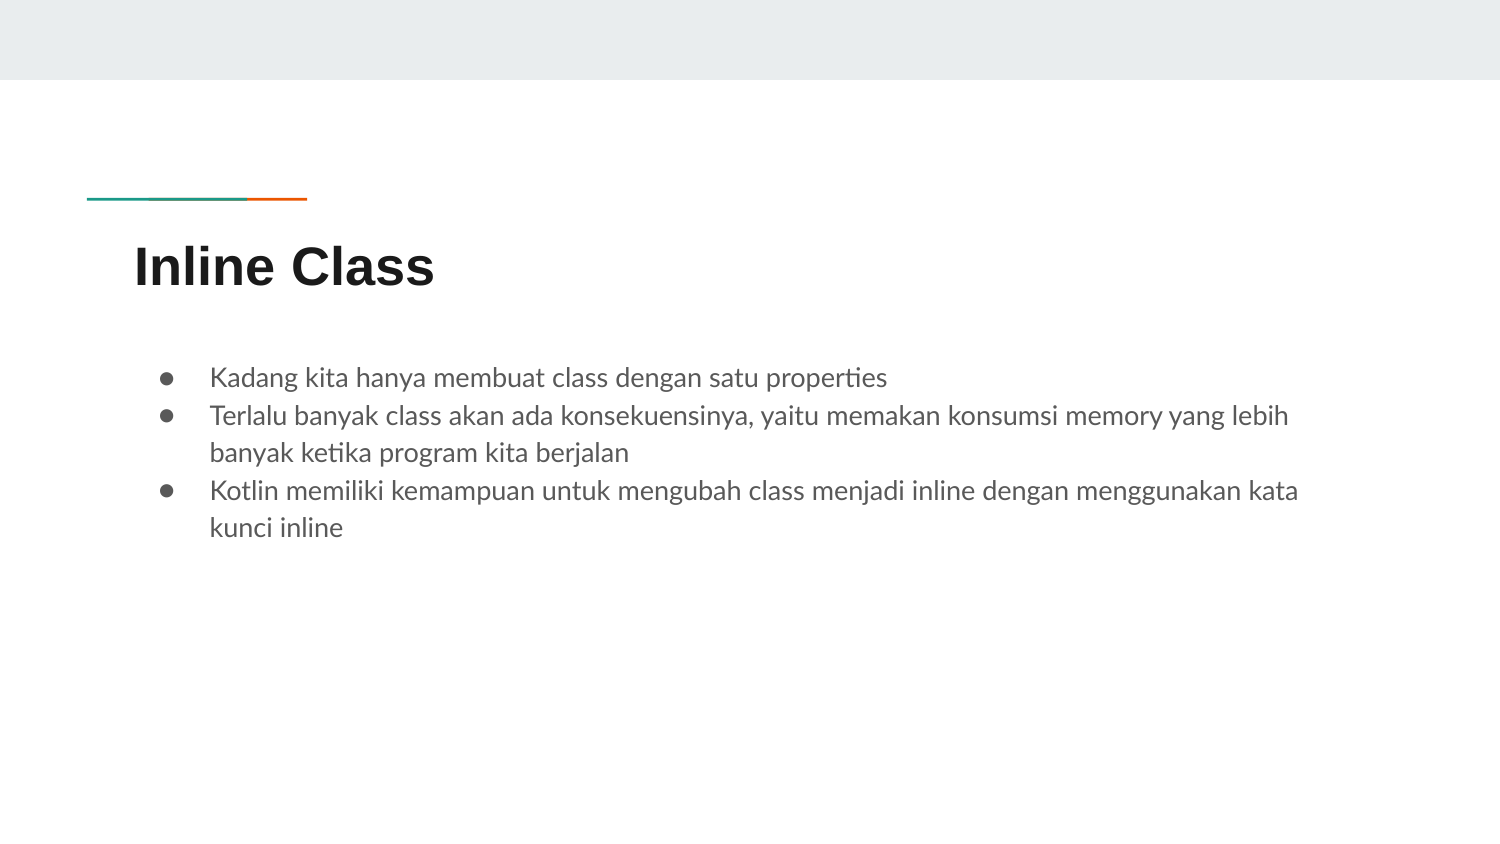

# Inline Class
Kadang kita hanya membuat class dengan satu properties
Terlalu banyak class akan ada konsekuensinya, yaitu memakan konsumsi memory yang lebih banyak ketika program kita berjalan
Kotlin memiliki kemampuan untuk mengubah class menjadi inline dengan menggunakan kata kunci inline